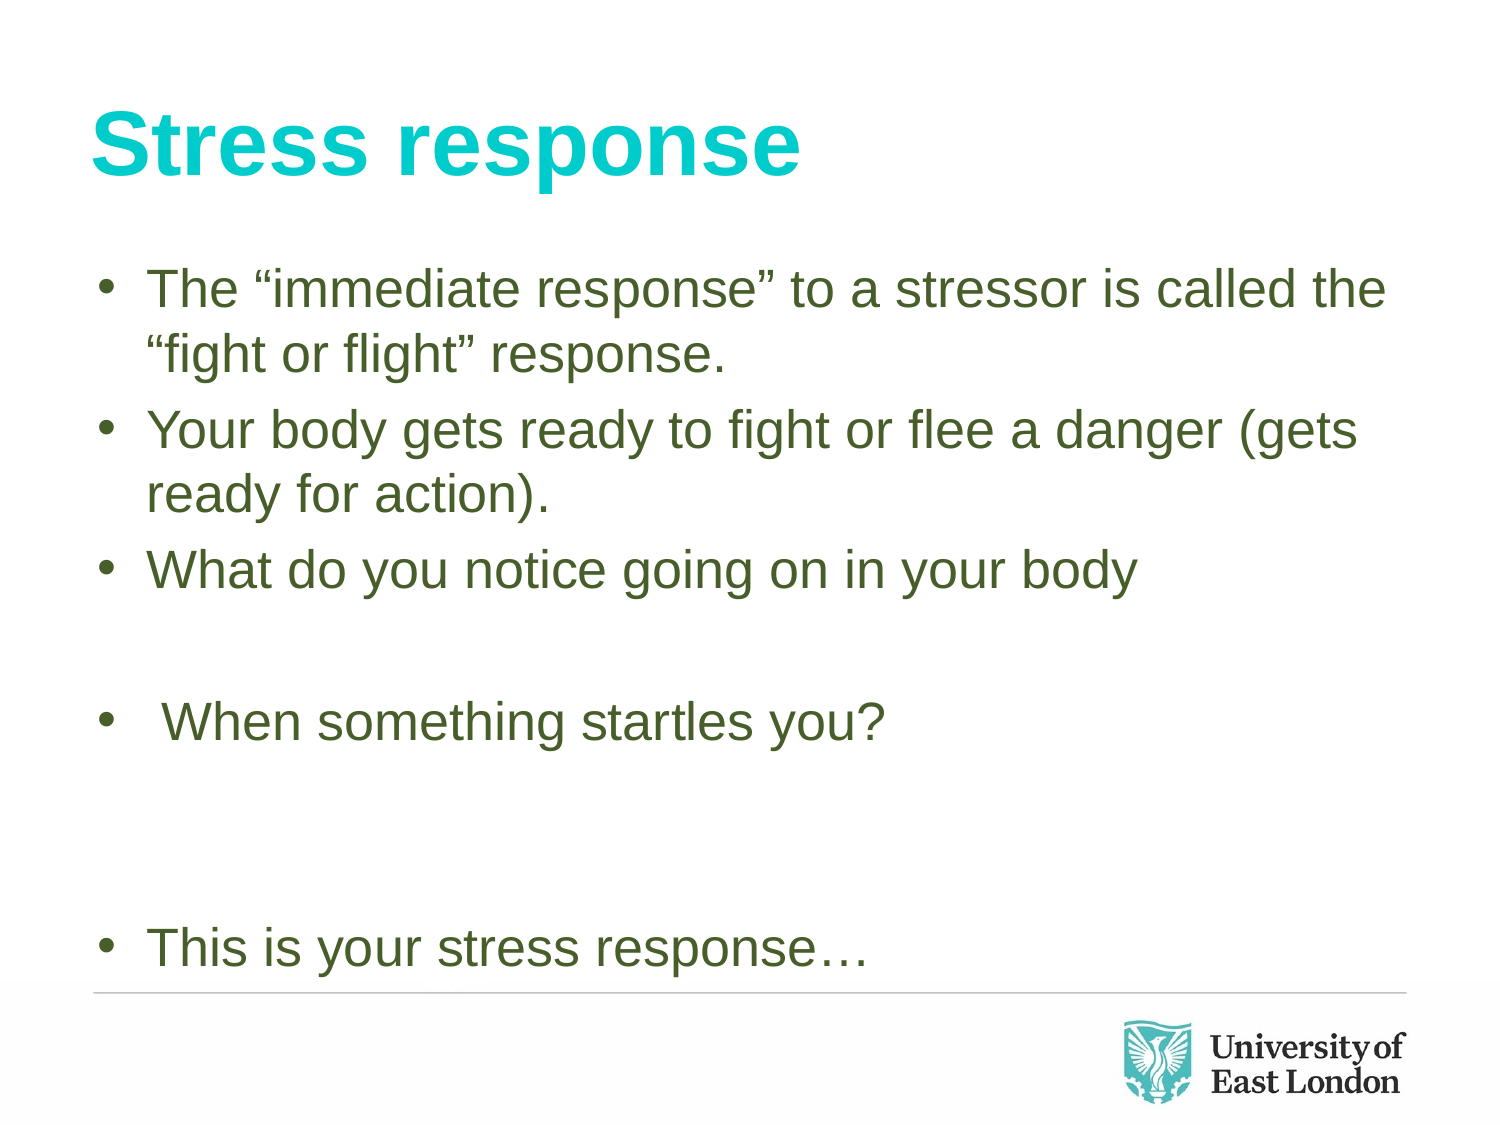

# Stress response
The “immediate response” to a stressor is called the “fight or flight” response.
Your body gets ready to fight or flee a danger (gets ready for action).
What do you notice going on in your body

 When something startles you?

This is your stress response…